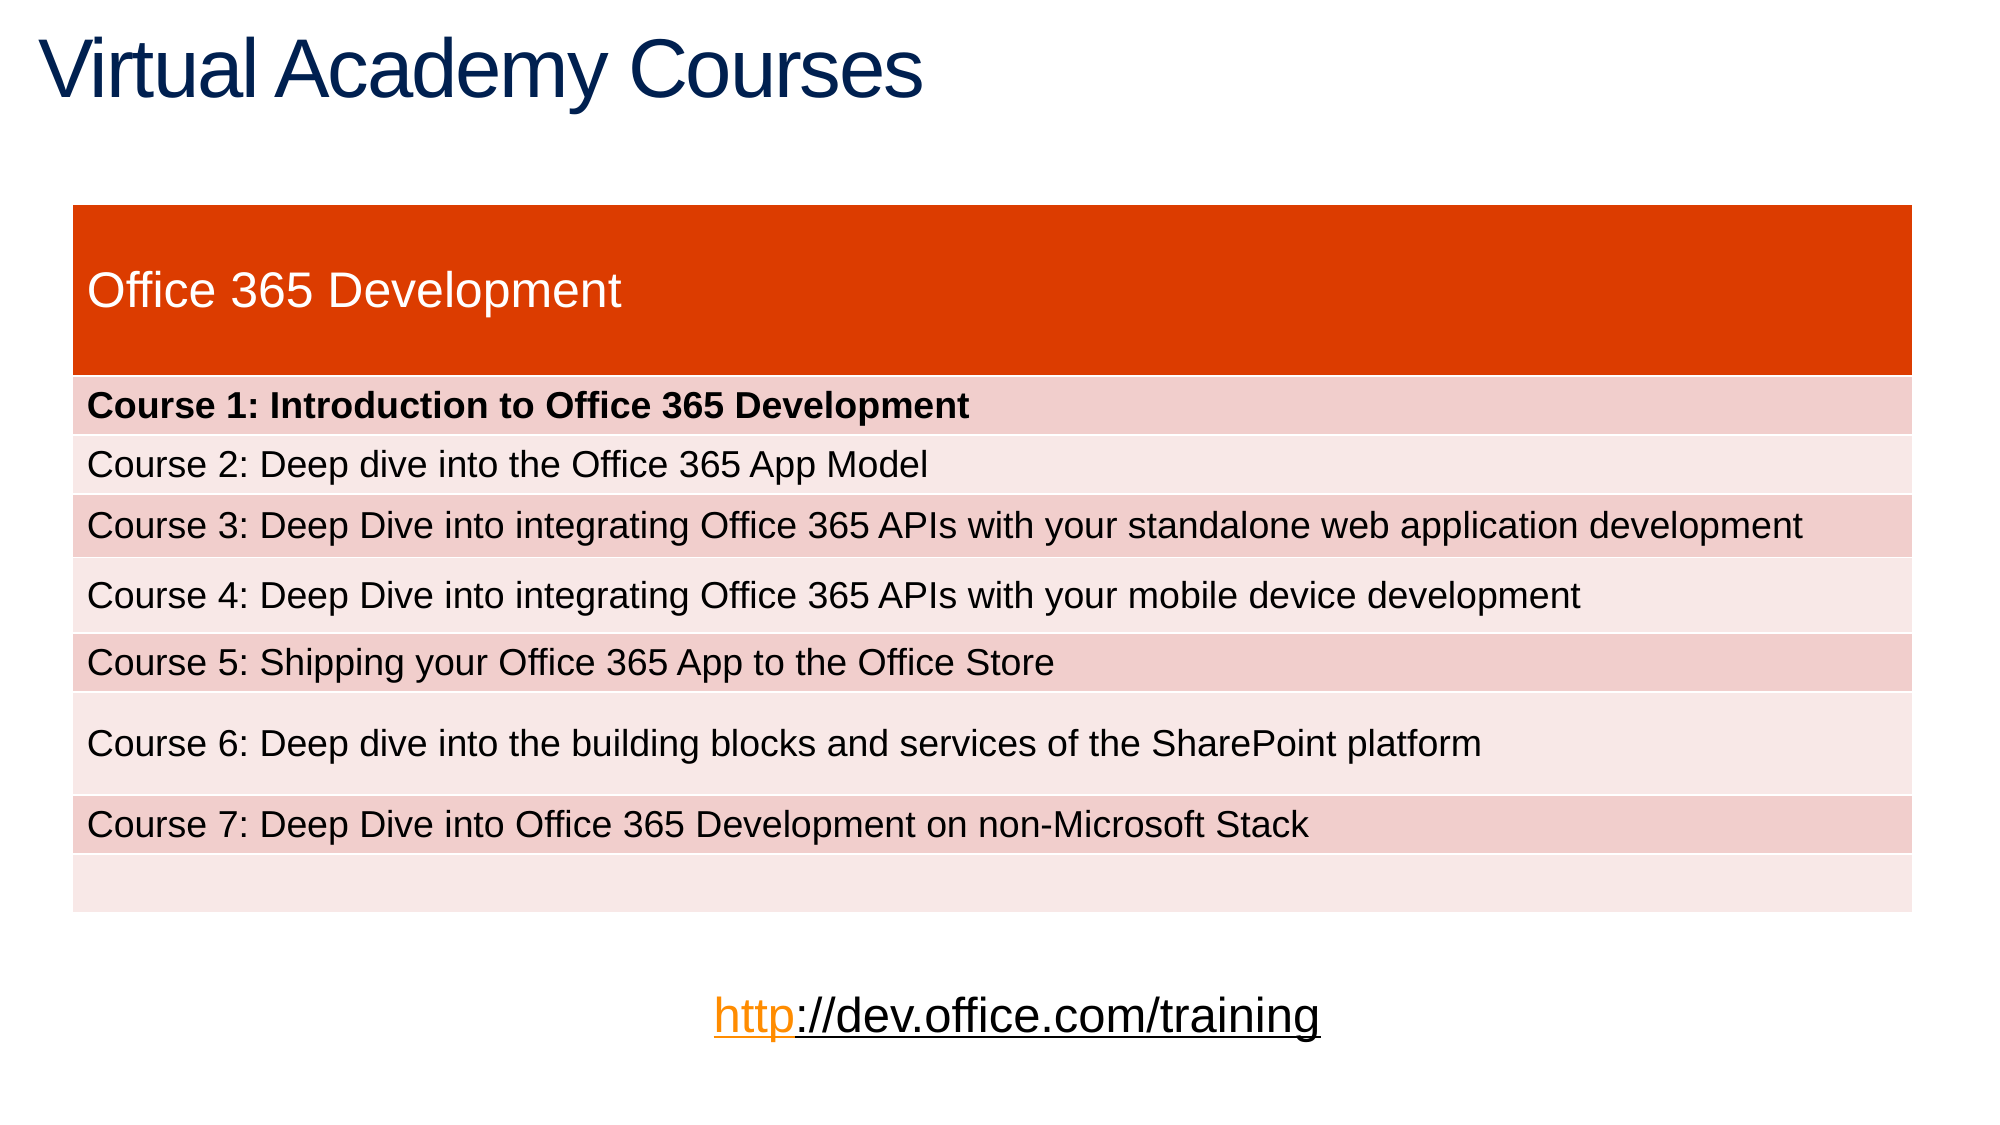

# Virtual Academy Courses
| Office 365 Development |
| --- |
| Course 1: Introduction to Office 365 Development |
| Course 2: Deep dive into the Office 365 App Model |
| Course 3: Deep Dive into integrating Office 365 APIs with your standalone web application development |
| Course 4: Deep Dive into integrating Office 365 APIs with your mobile device development |
| Course 5: Shipping your Office 365 App to the Office Store |
| Course 6: Deep dive into the building blocks and services of the SharePoint platform |
| Course 7: Deep Dive into Office 365 Development on non-Microsoft Stack |
|  |
http://dev.office.com/training